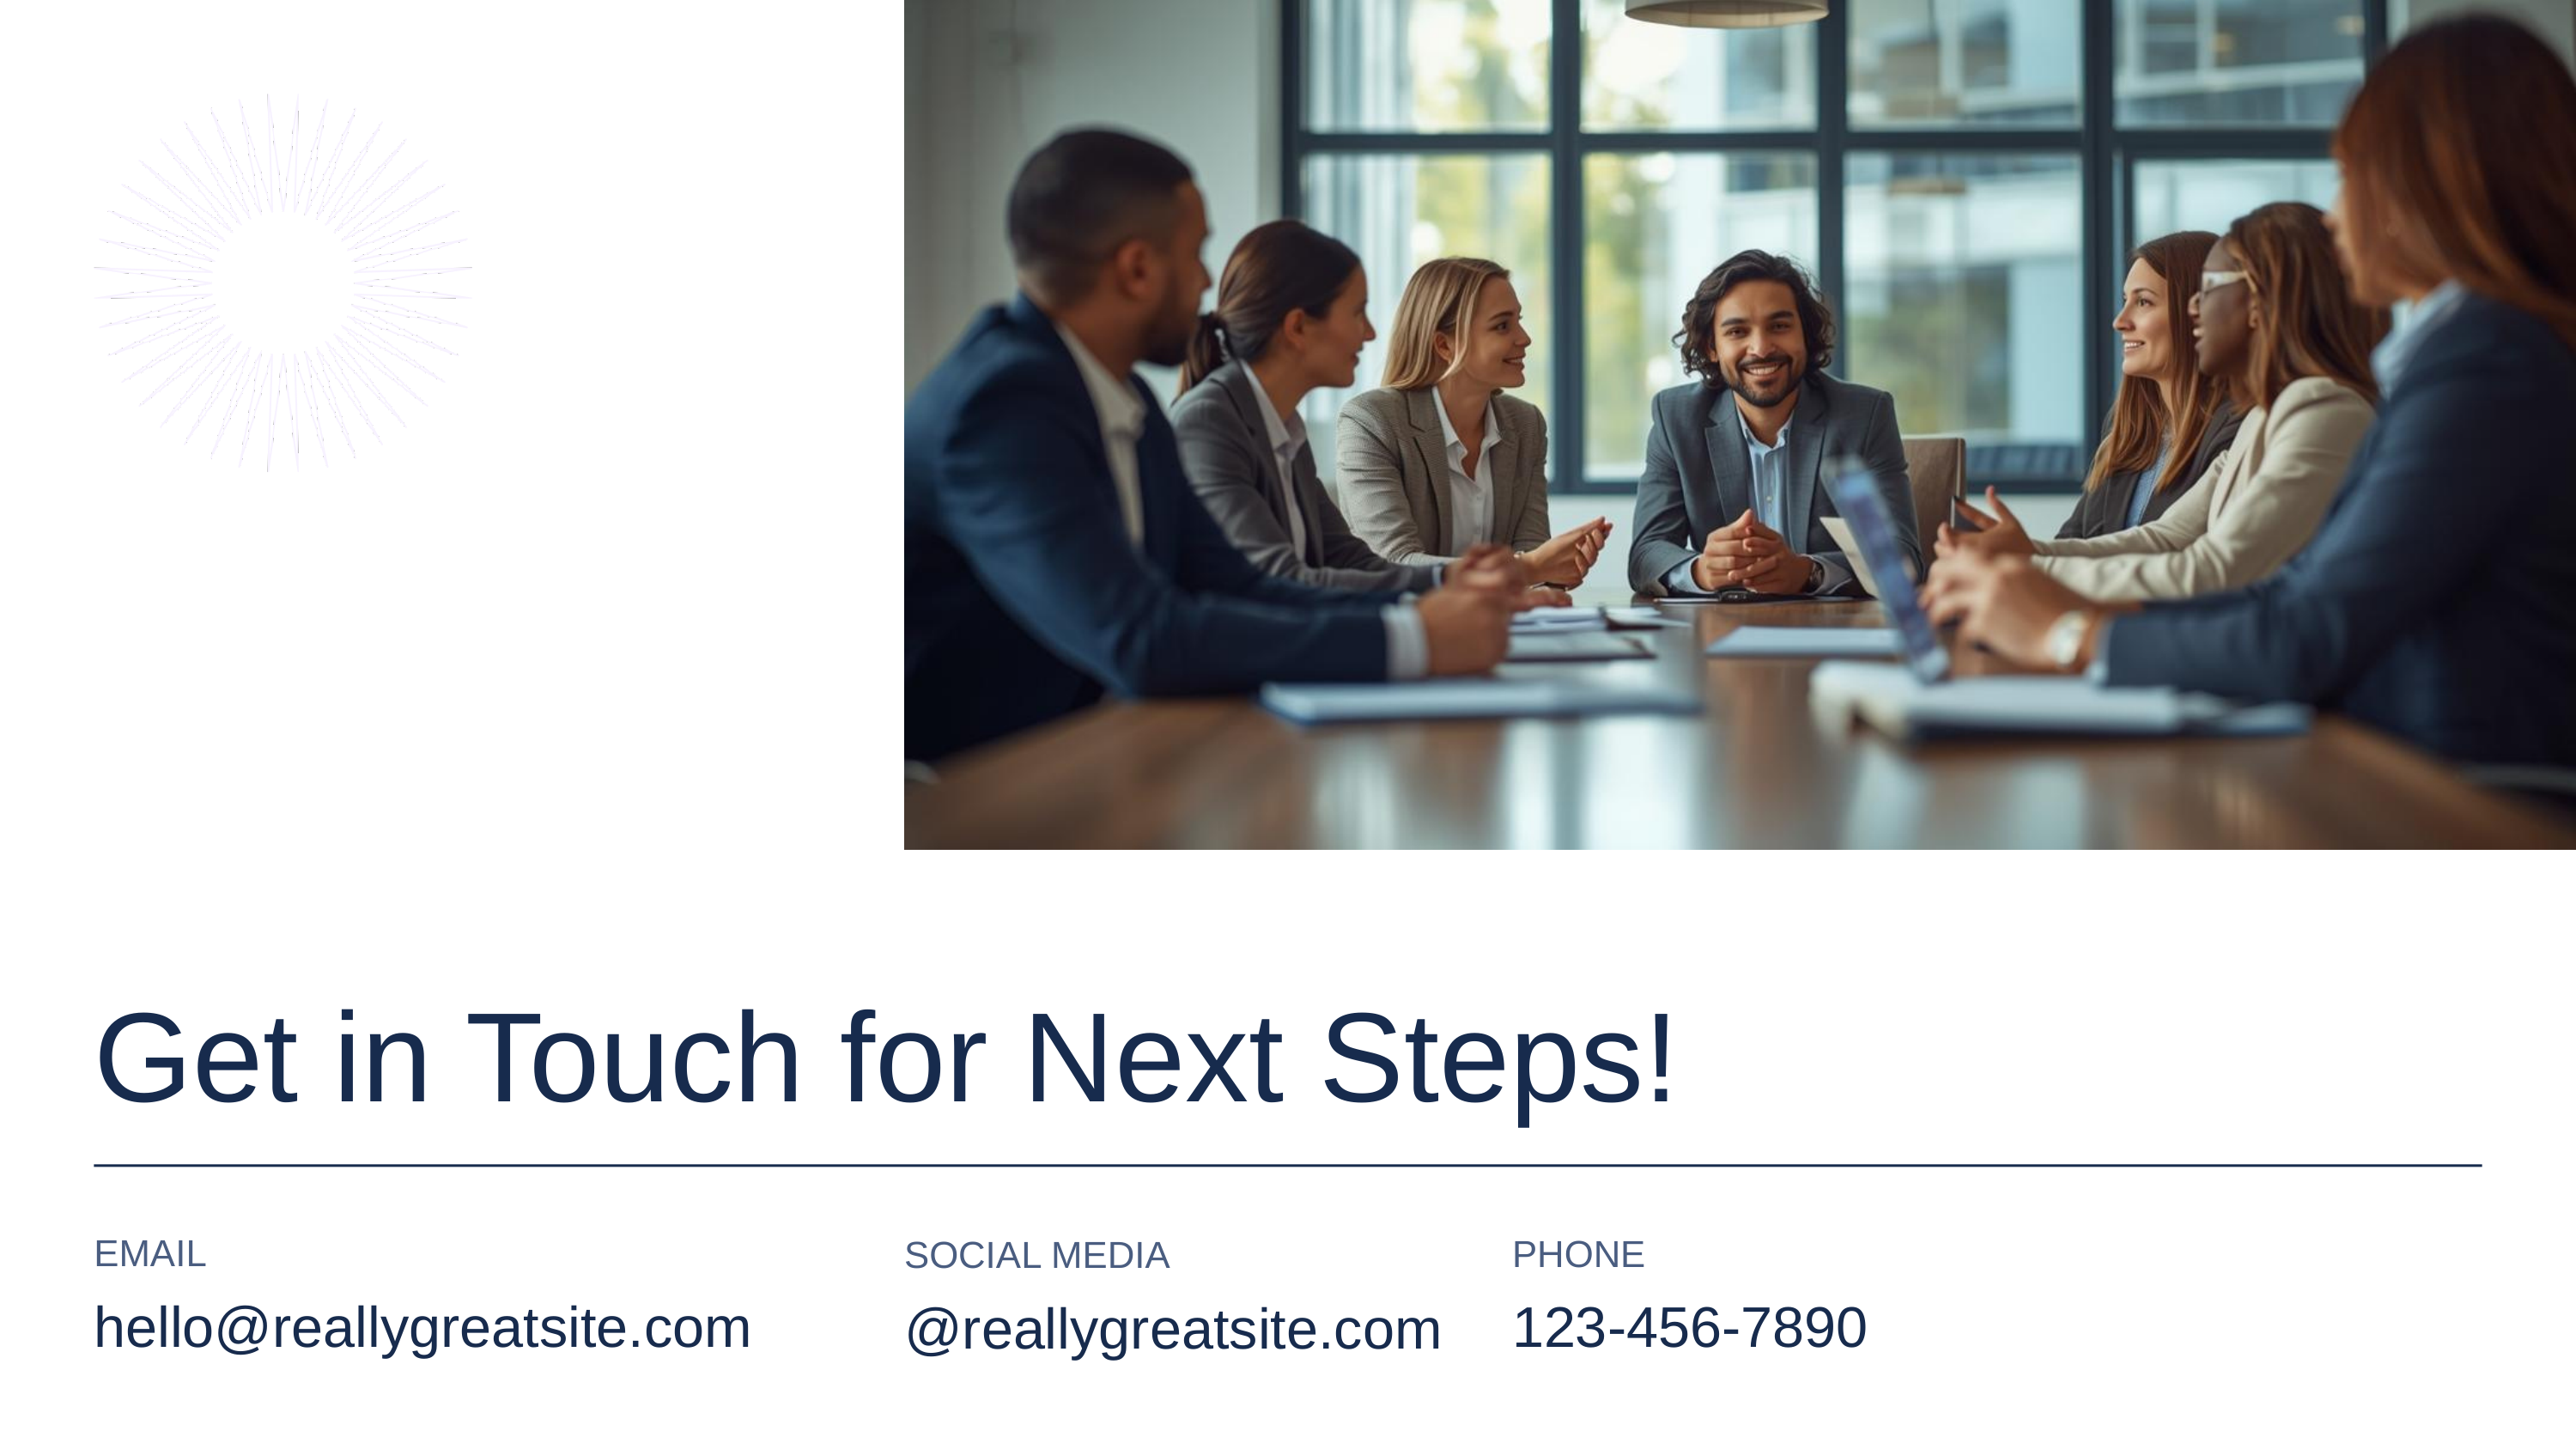

Get in Touch for Next Steps!

PHONE
EMAIL
hello@reallygreatsite.com
SOCIAL MEDIA
@reallygreatsite.com
123-456-7890